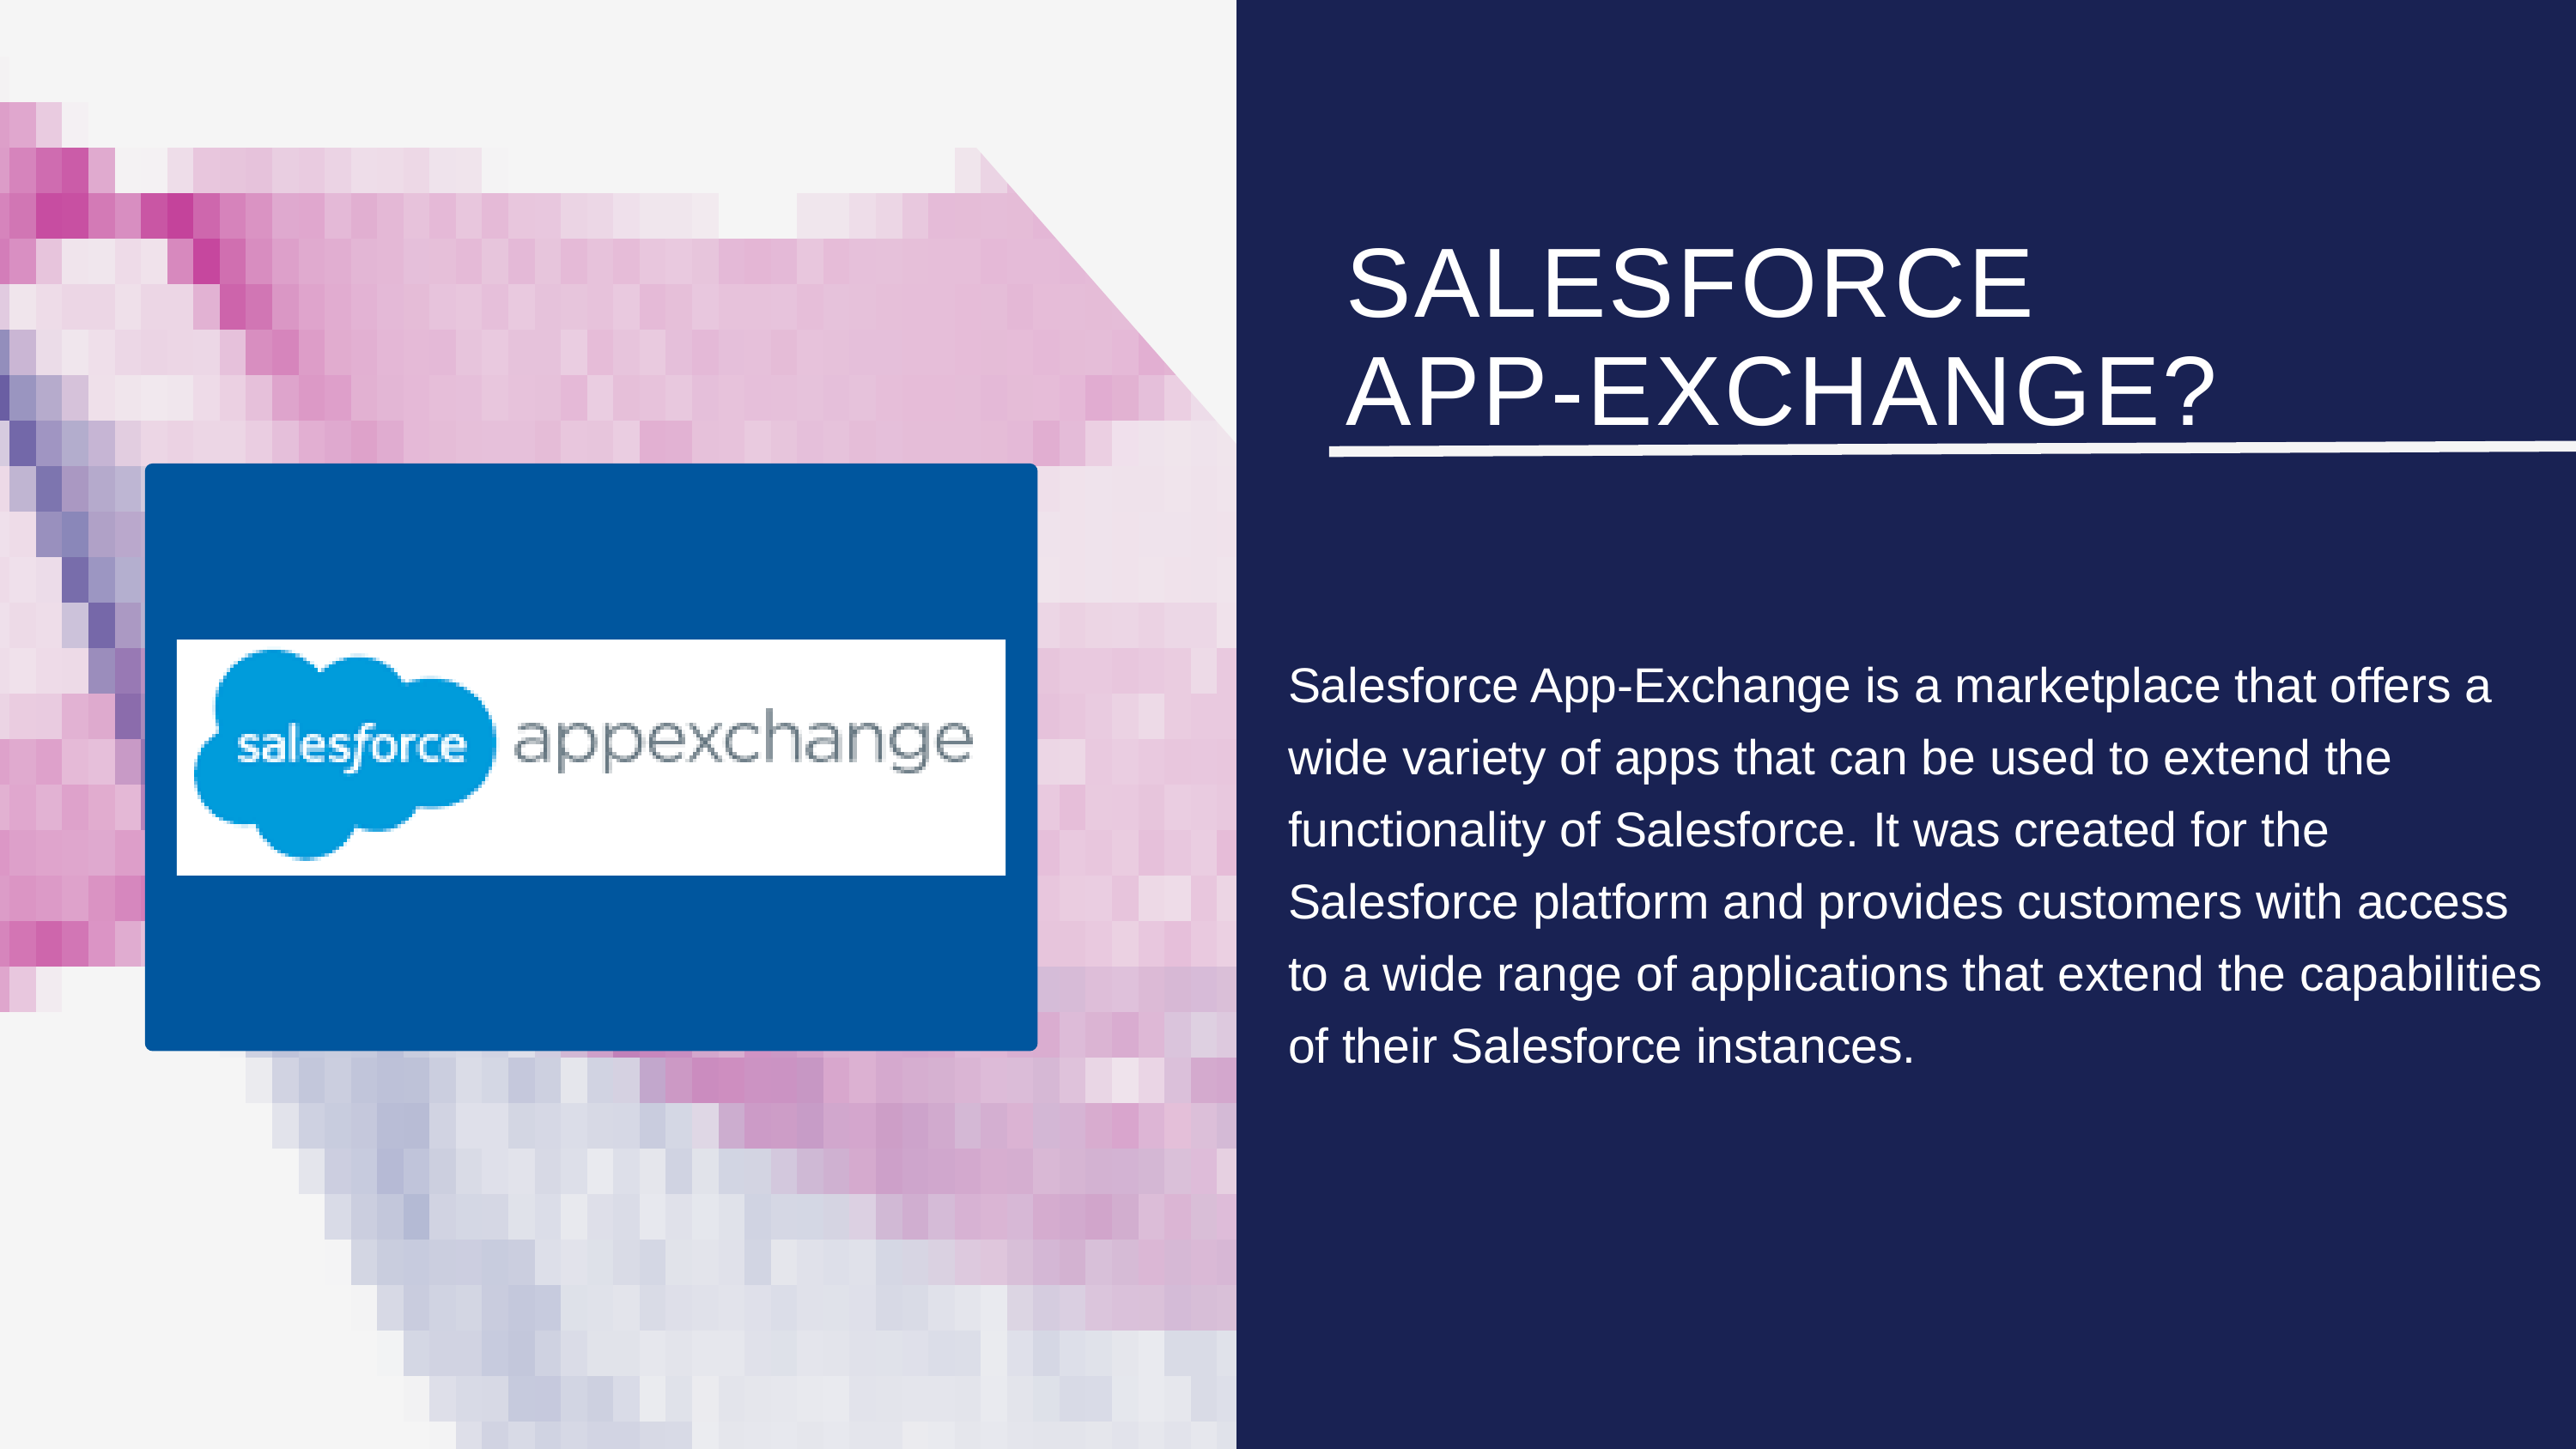

SALESFORCE
APP-EXCHANGE?

Salesforce App-Exchange is a marketplace that offers a wide variety of apps that can be used to extend the functionality of Salesforce. It was created for the Salesforce platform and provides customers with access to a wide range of applications that extend the capabilities of their Salesforce instances.